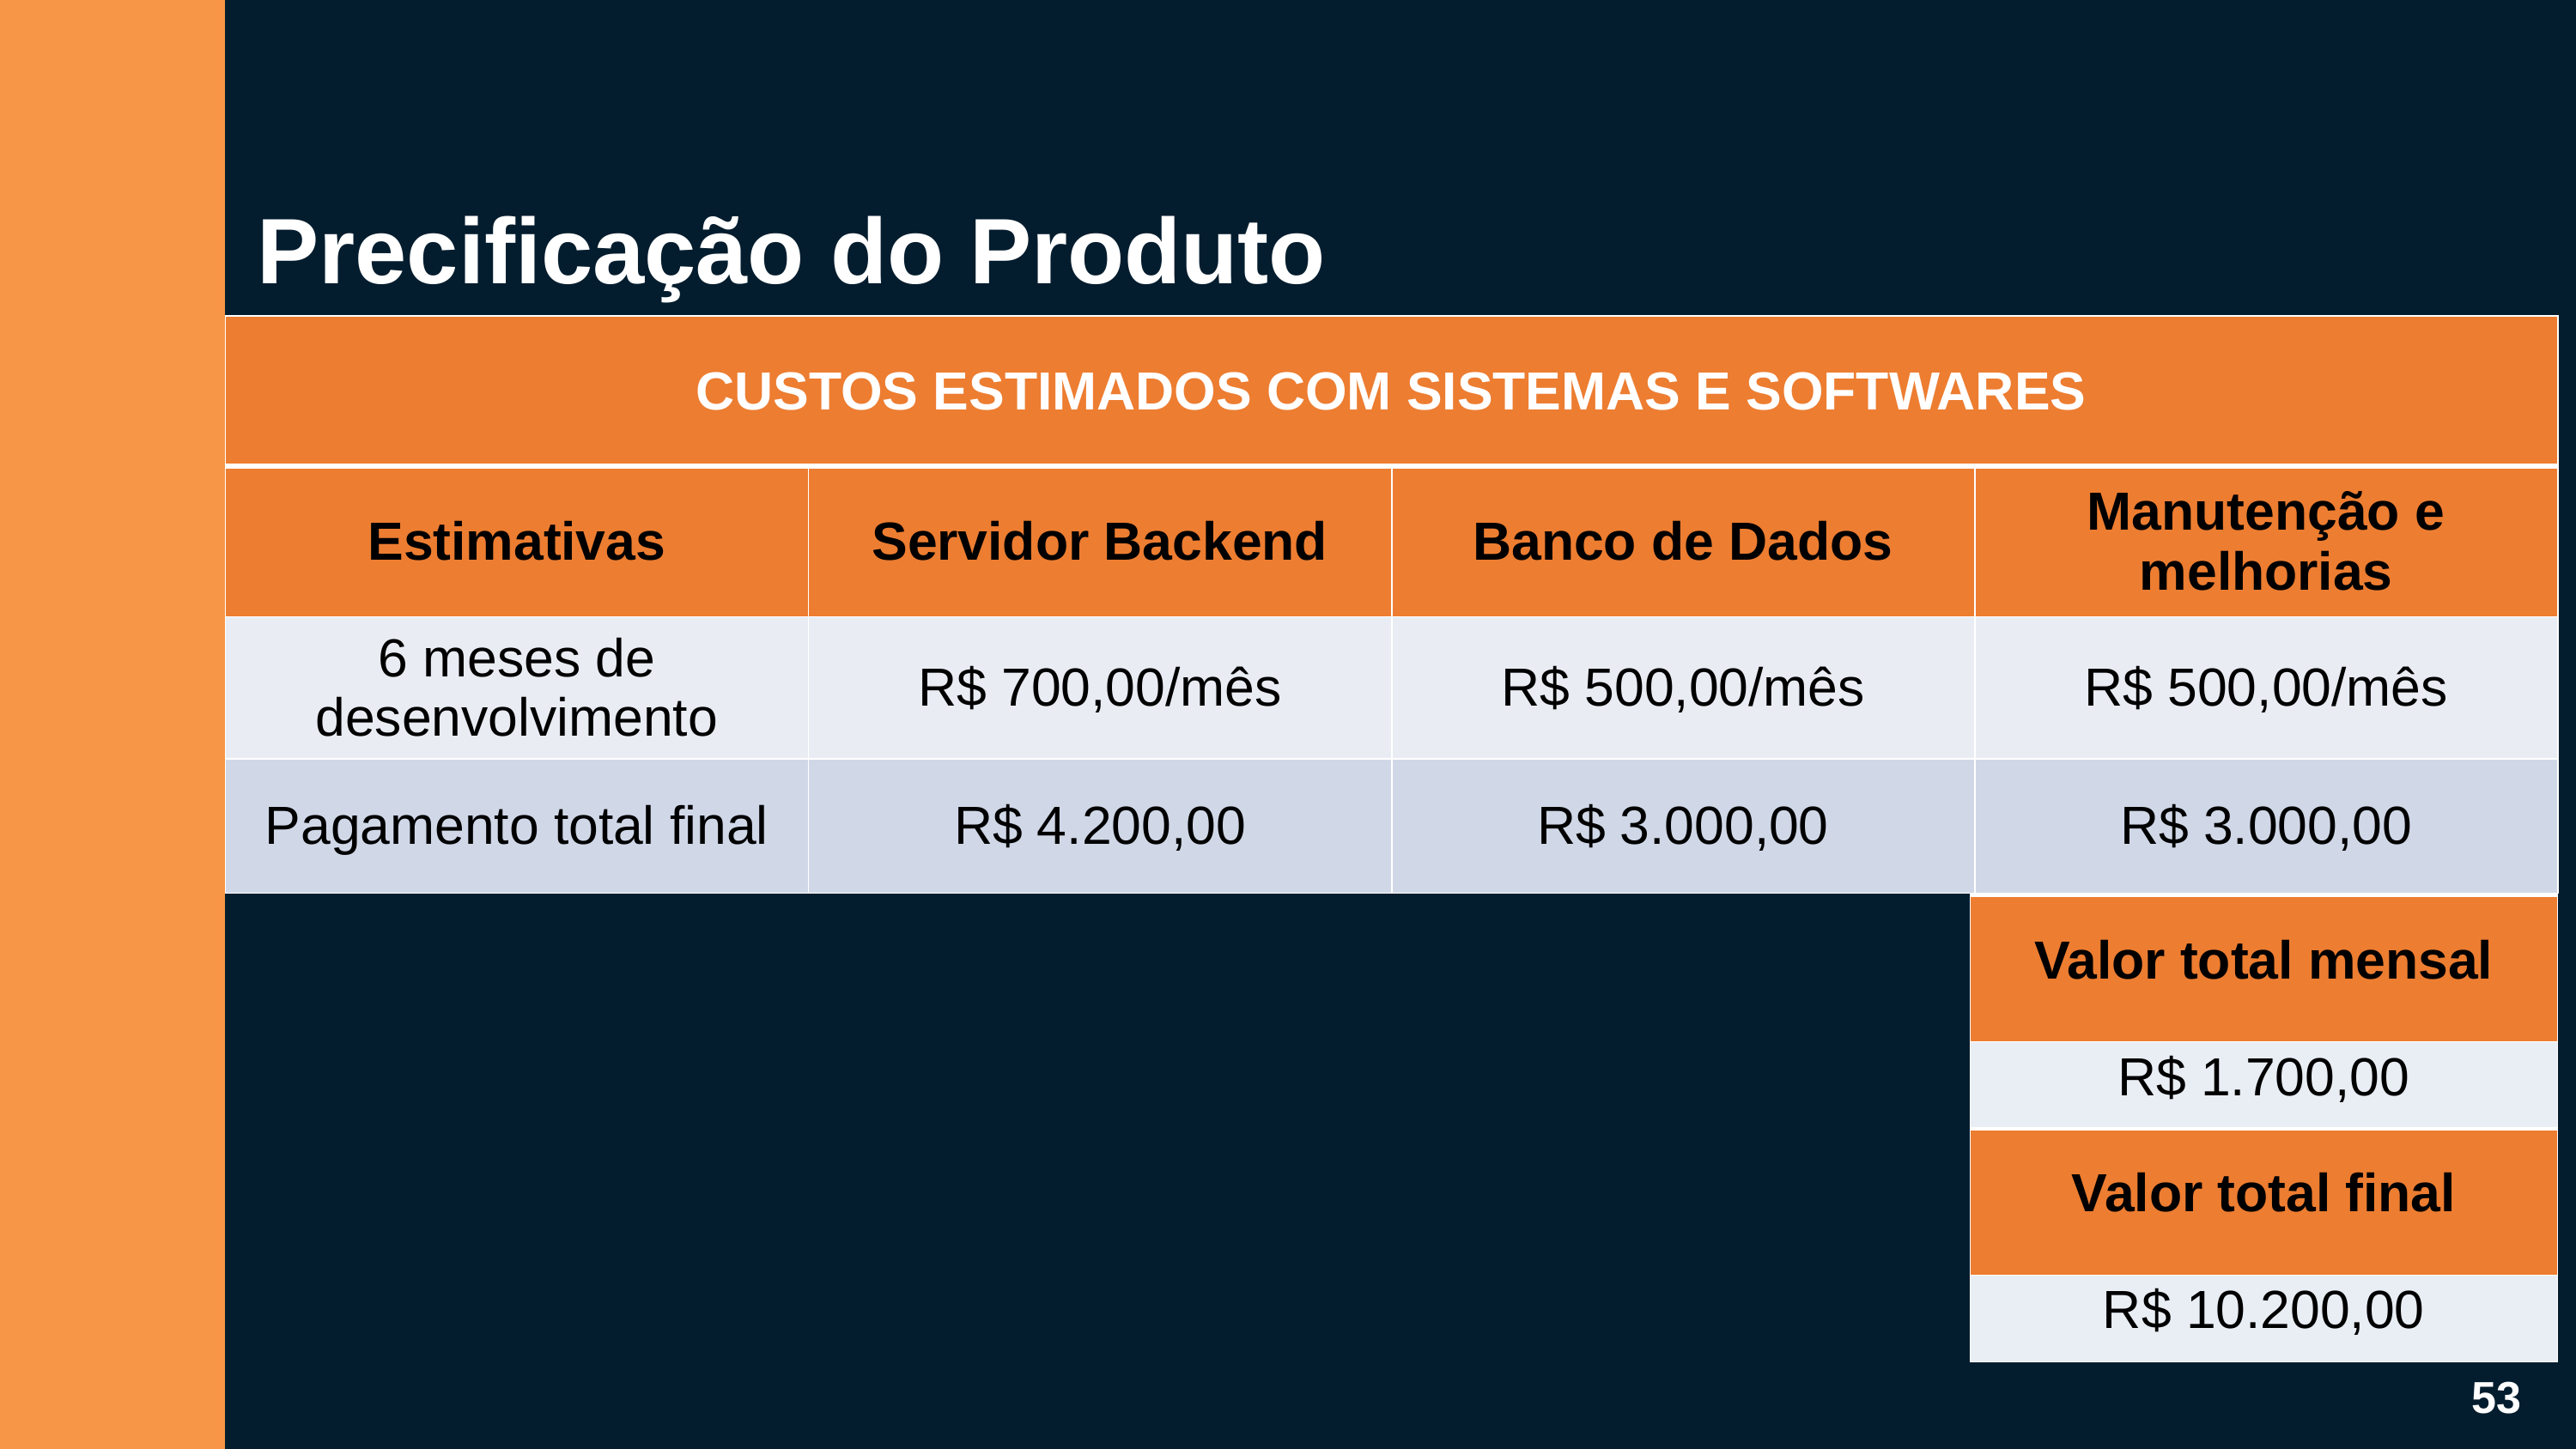

Precificação do Produto
| CUSTOS ESTIMADOS COM SISTEMAS E SOFTWARES |  |  |  |
| --- | --- | --- | --- |
| Estimativas | Servidor Backend | Banco de Dados | Manutenção e melhorias |
| 6 meses de desenvolvimento | R$ 700,00/mês | R$ 500,00/mês | R$ 500,00/mês |
| Pagamento total final | R$ 4.200,00 | R$ 3.000,00 | R$ 3.000,00 |
| Valor total mensal |
| --- |
| R$ 1.700,00 |
| Valor total final |
| --- |
| R$ 10.200,00 |
53